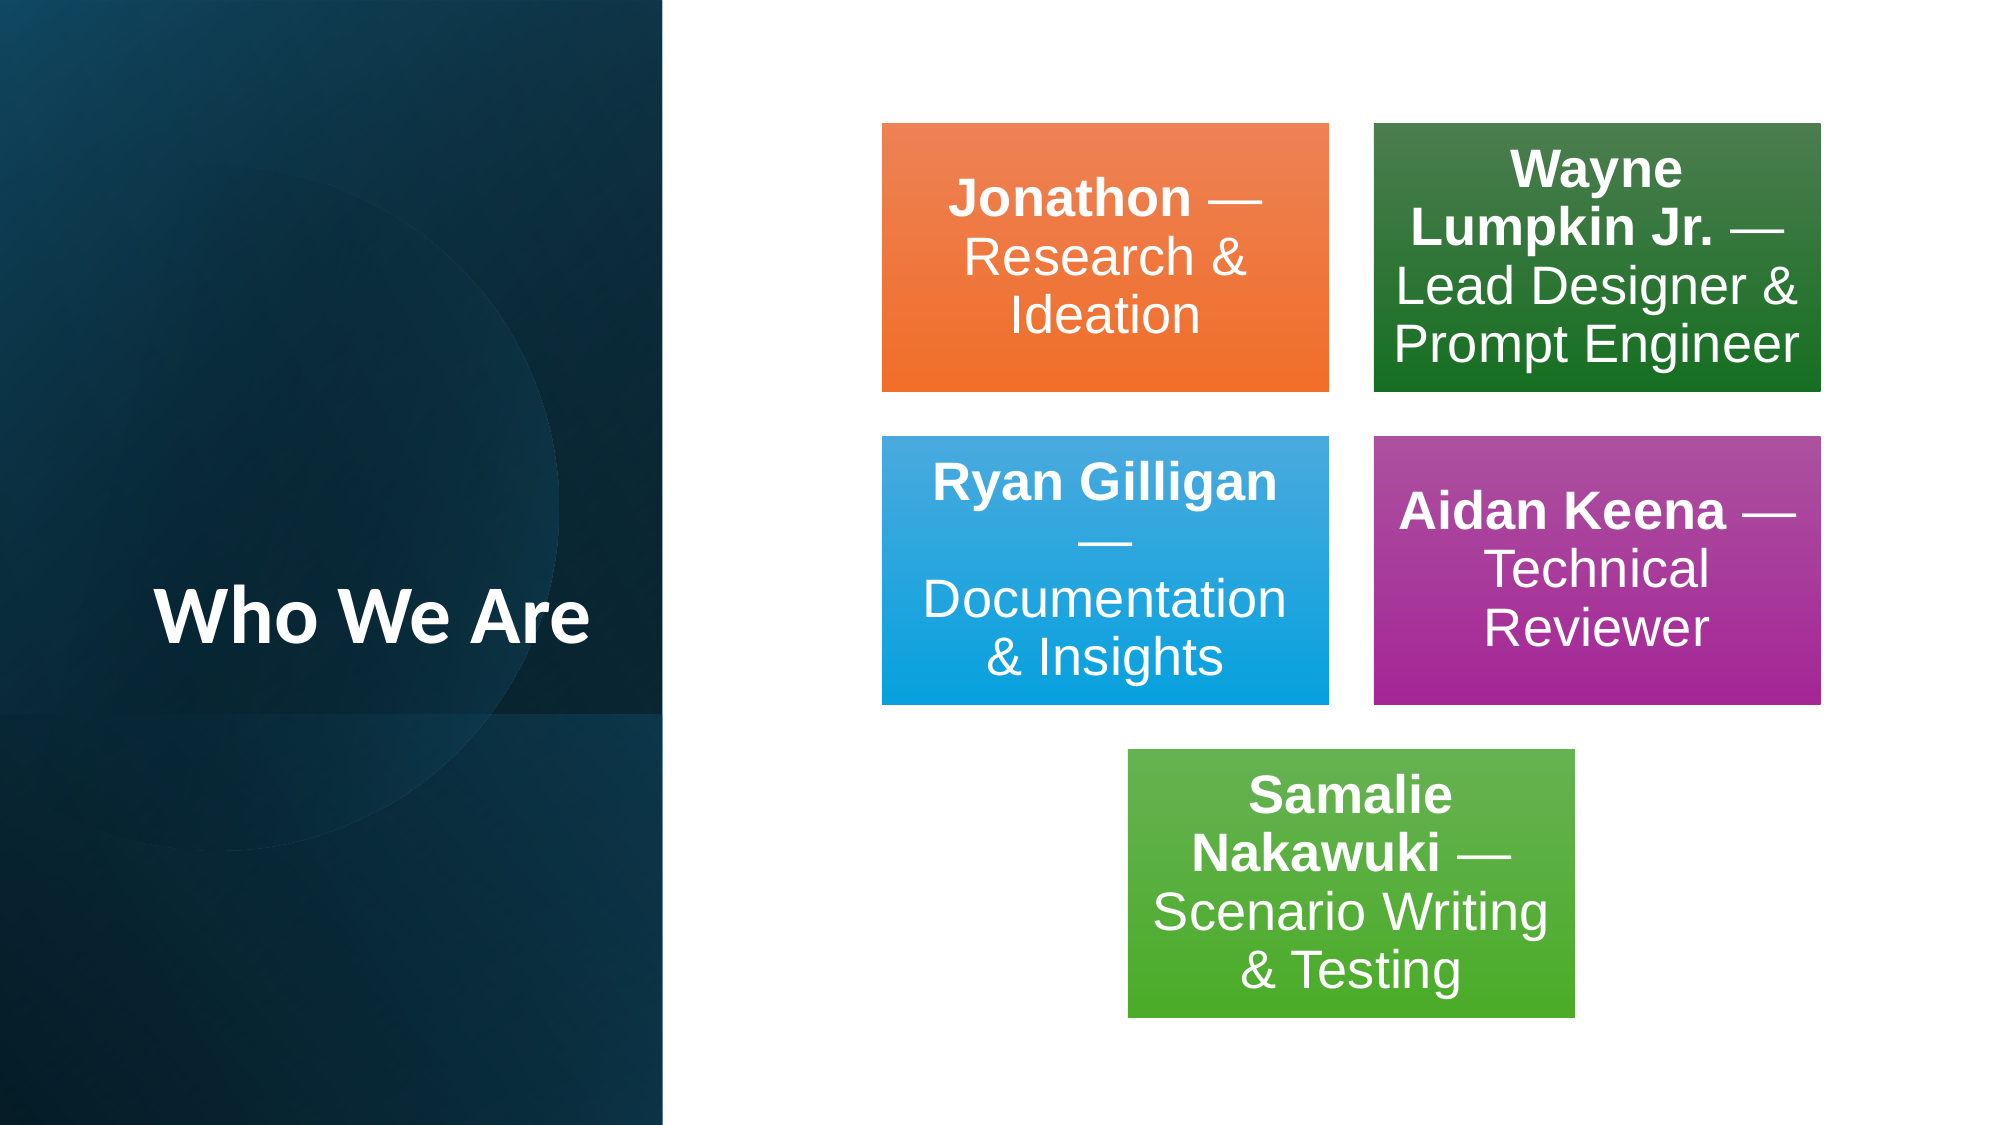

Jonathon — Research & Ideation
Wayne Lumpkin Jr. — Lead Designer & Prompt Engineer
Ryan Gilligan — Documentation & Insights
Aidan Keena — Technical Reviewer
Samalie Nakawuki — Scenario Writing & Testing

# Who We Are